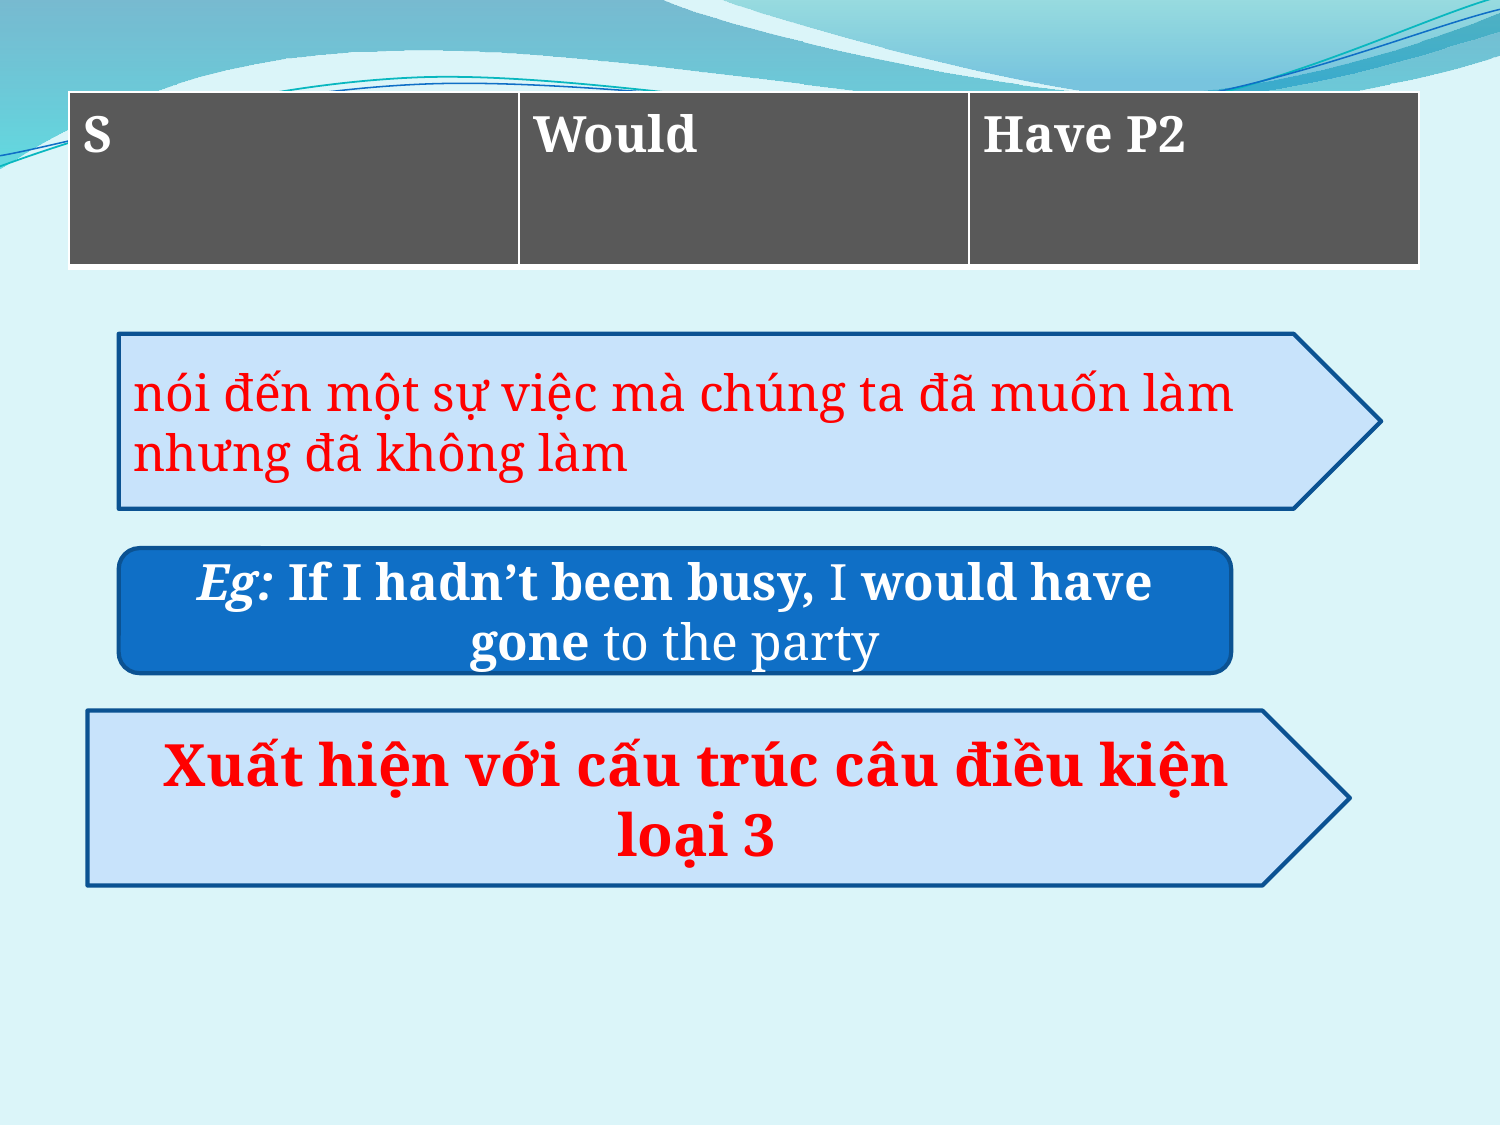

| S | Would | Have P2 |
| --- | --- | --- |
#

nói đến một sự việc mà chúng ta đã muốn làm nhưng đã không làm
Eg: If I hadn’t been busy, I would have gone to the party
Xuất hiện với cấu trúc câu điều kiện loại 3